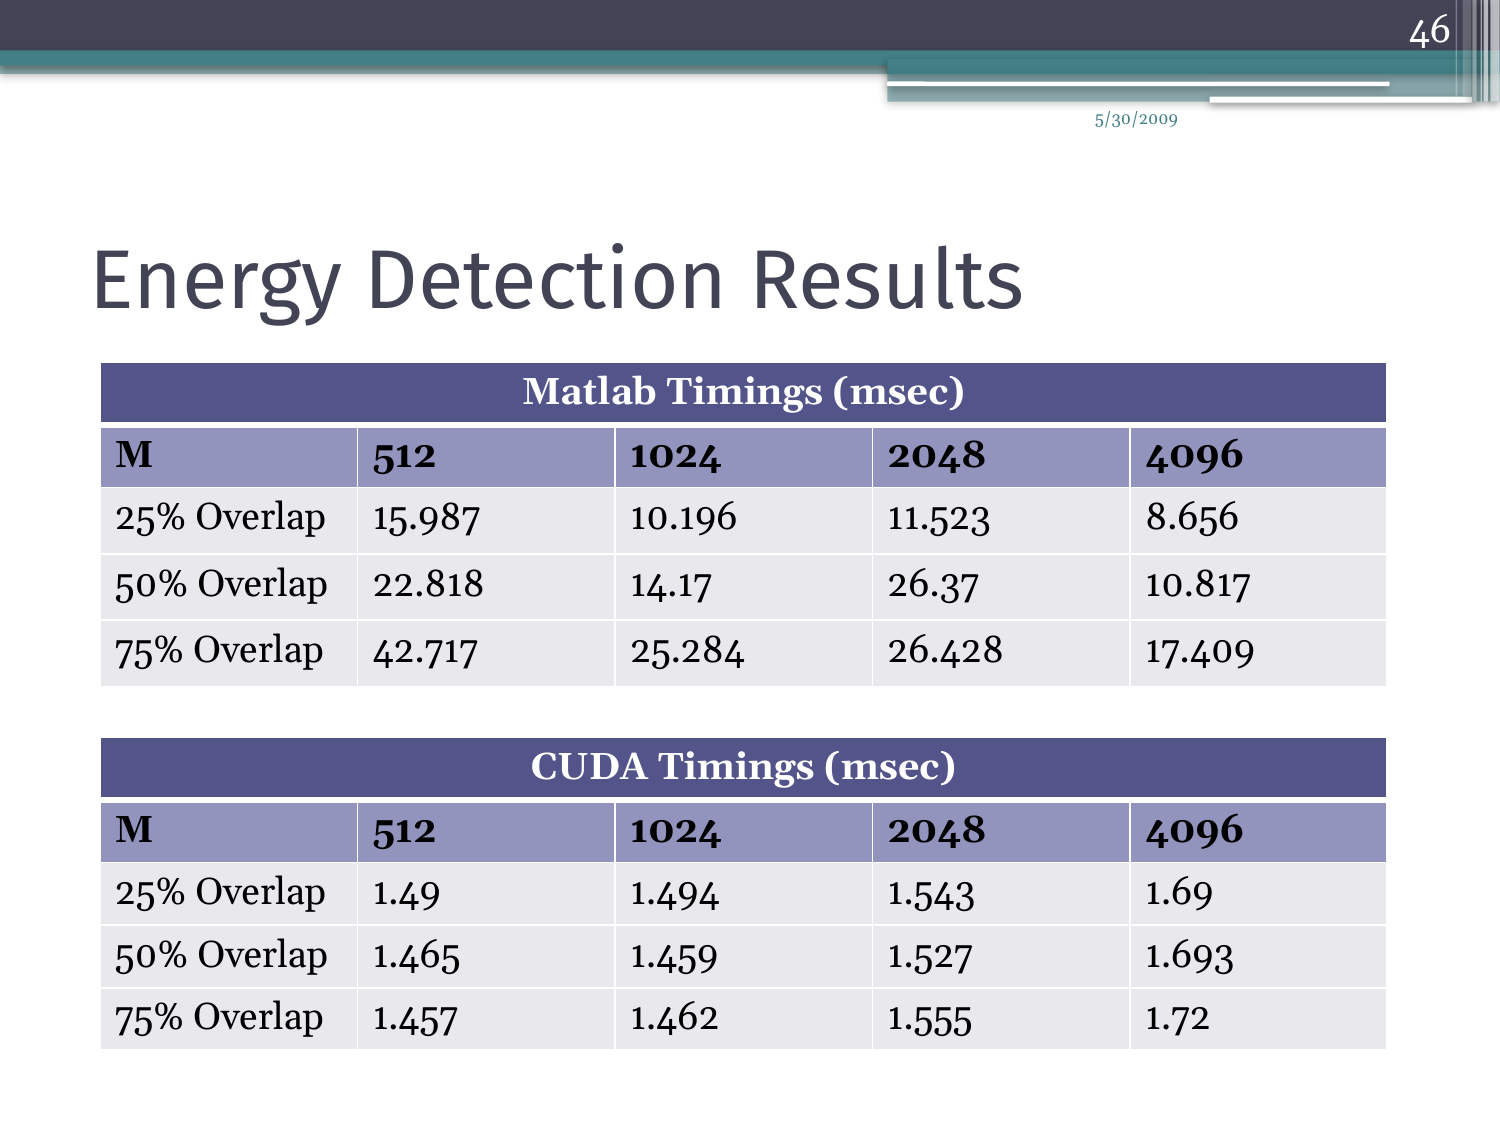

46
5/30/2009
# Energy Detection Results
| Matlab Timings (msec) |  |  |  |  |
| --- | --- | --- | --- | --- |
| M | 512 | 1024 | 2048 | 4096 |
| 25% Overlap | 15.987 | 10.196 | 11.523 | 8.656 |
| 50% Overlap | 22.818 | 14.17 | 26.37 | 10.817 |
| 75% Overlap | 42.717 | 25.284 | 26.428 | 17.409 |
| CUDA Timings (msec) |  |  |  |  |
| --- | --- | --- | --- | --- |
| M | 512 | 1024 | 2048 | 4096 |
| 25% Overlap | 1.49 | 1.494 | 1.543 | 1.69 |
| 50% Overlap | 1.465 | 1.459 | 1.527 | 1.693 |
| 75% Overlap | 1.457 | 1.462 | 1.555 | 1.72 |